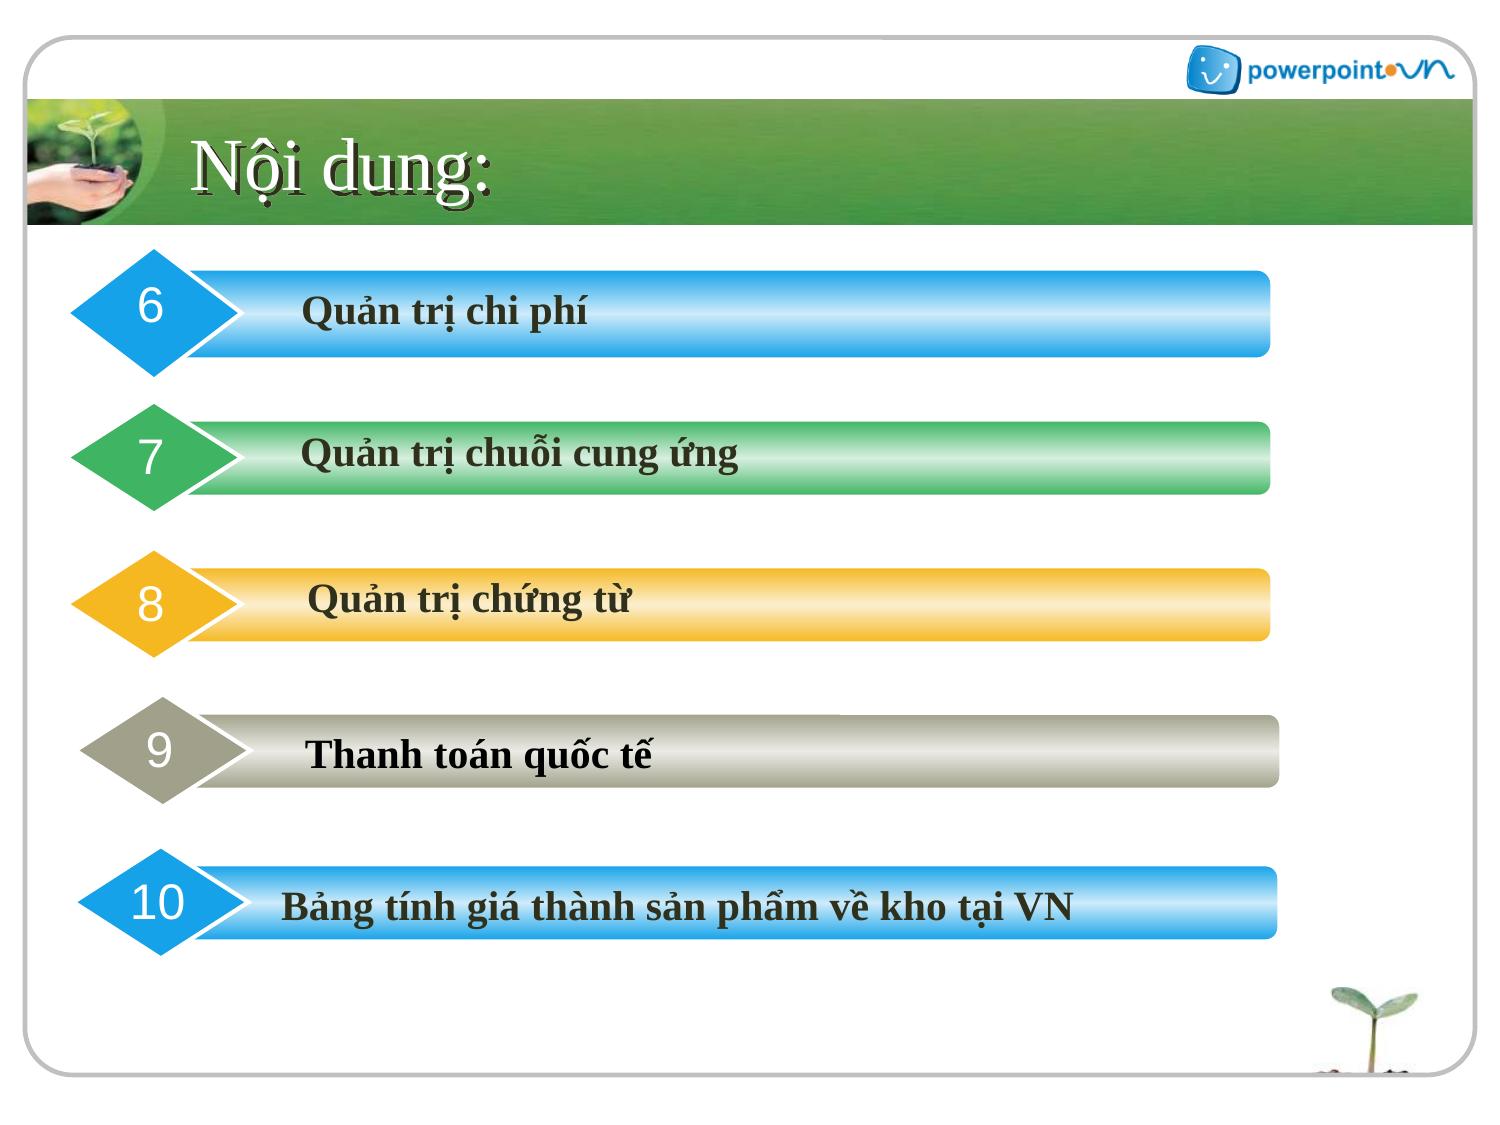

# Nội dung:

6

Quản trị chi phí

Quản trị chuỗi cung ứng
7

Quản trị chứng từ
8

9

Thanh toán quốc tế

10

Bảng tính giá thành sản phẩm về kho tại VN